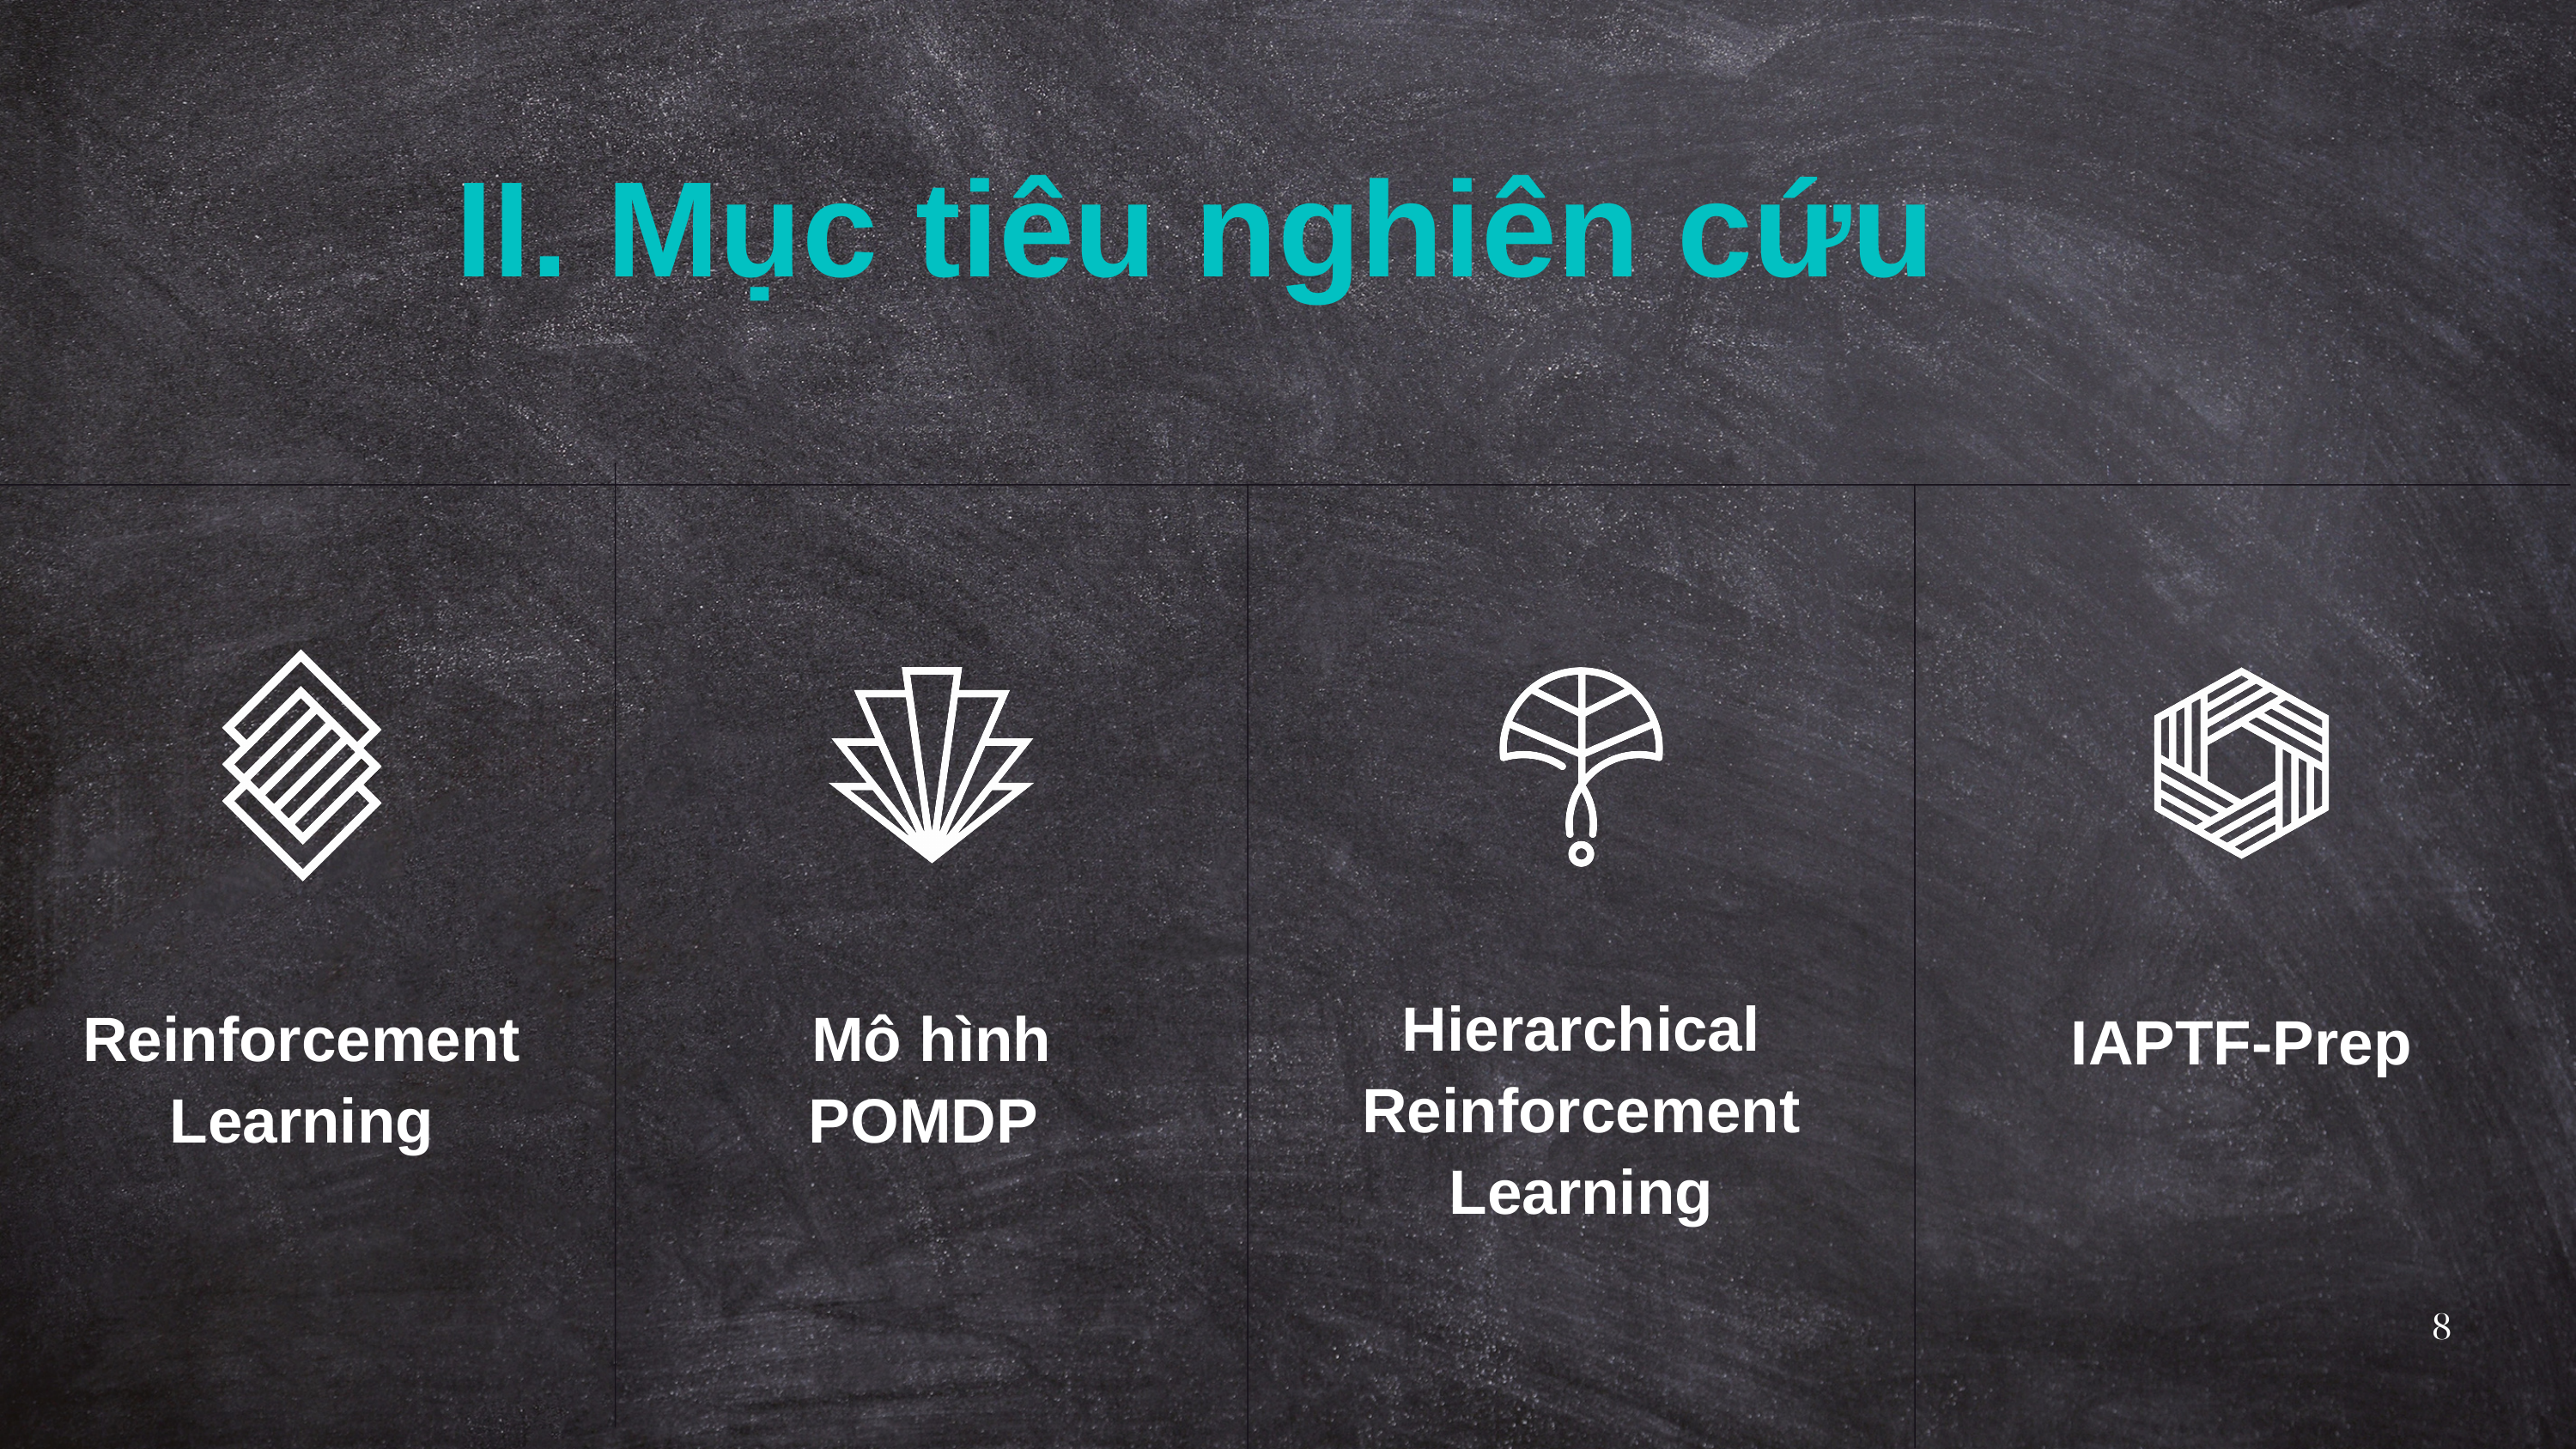

II. Mục tiêu nghiên cứu

Hierarchical Reinforcement Learning
Reinforcement Learning
Mô hình POMDP

IAPTF-Prep
8